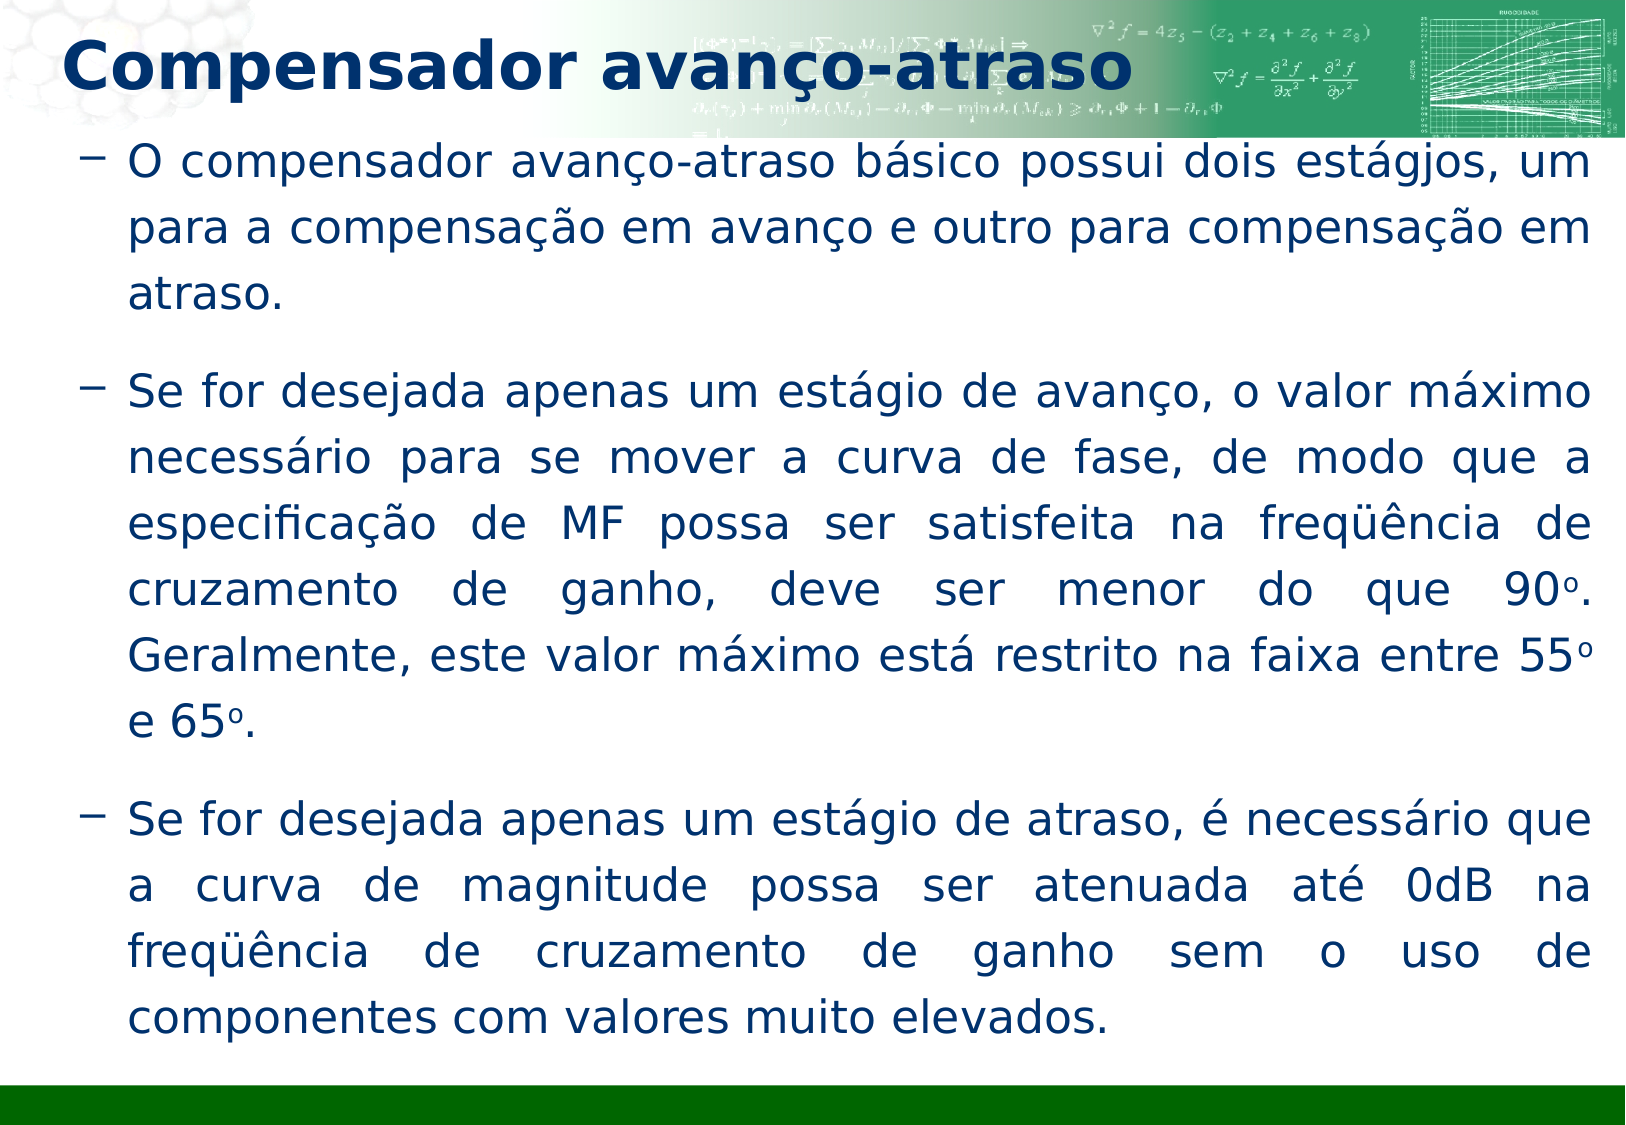

# Compensador avanço-atraso
O compensador avanço-atraso básico possui dois estágjos, um para a compensação em avanço e outro para compensação em atraso.
Se for desejada apenas um estágio de avanço, o valor máximo necessário para se mover a curva de fase, de modo que a especificação de MF possa ser satisfeita na freqüência de cruzamento de ganho, deve ser menor do que 90o. Geralmente, este valor máximo está restrito na faixa entre 55o e 65o.
Se for desejada apenas um estágio de atraso, é necessário que a curva de magnitude possa ser atenuada até 0dB na freqüência de cruzamento de ganho sem o uso de componentes com valores muito elevados.